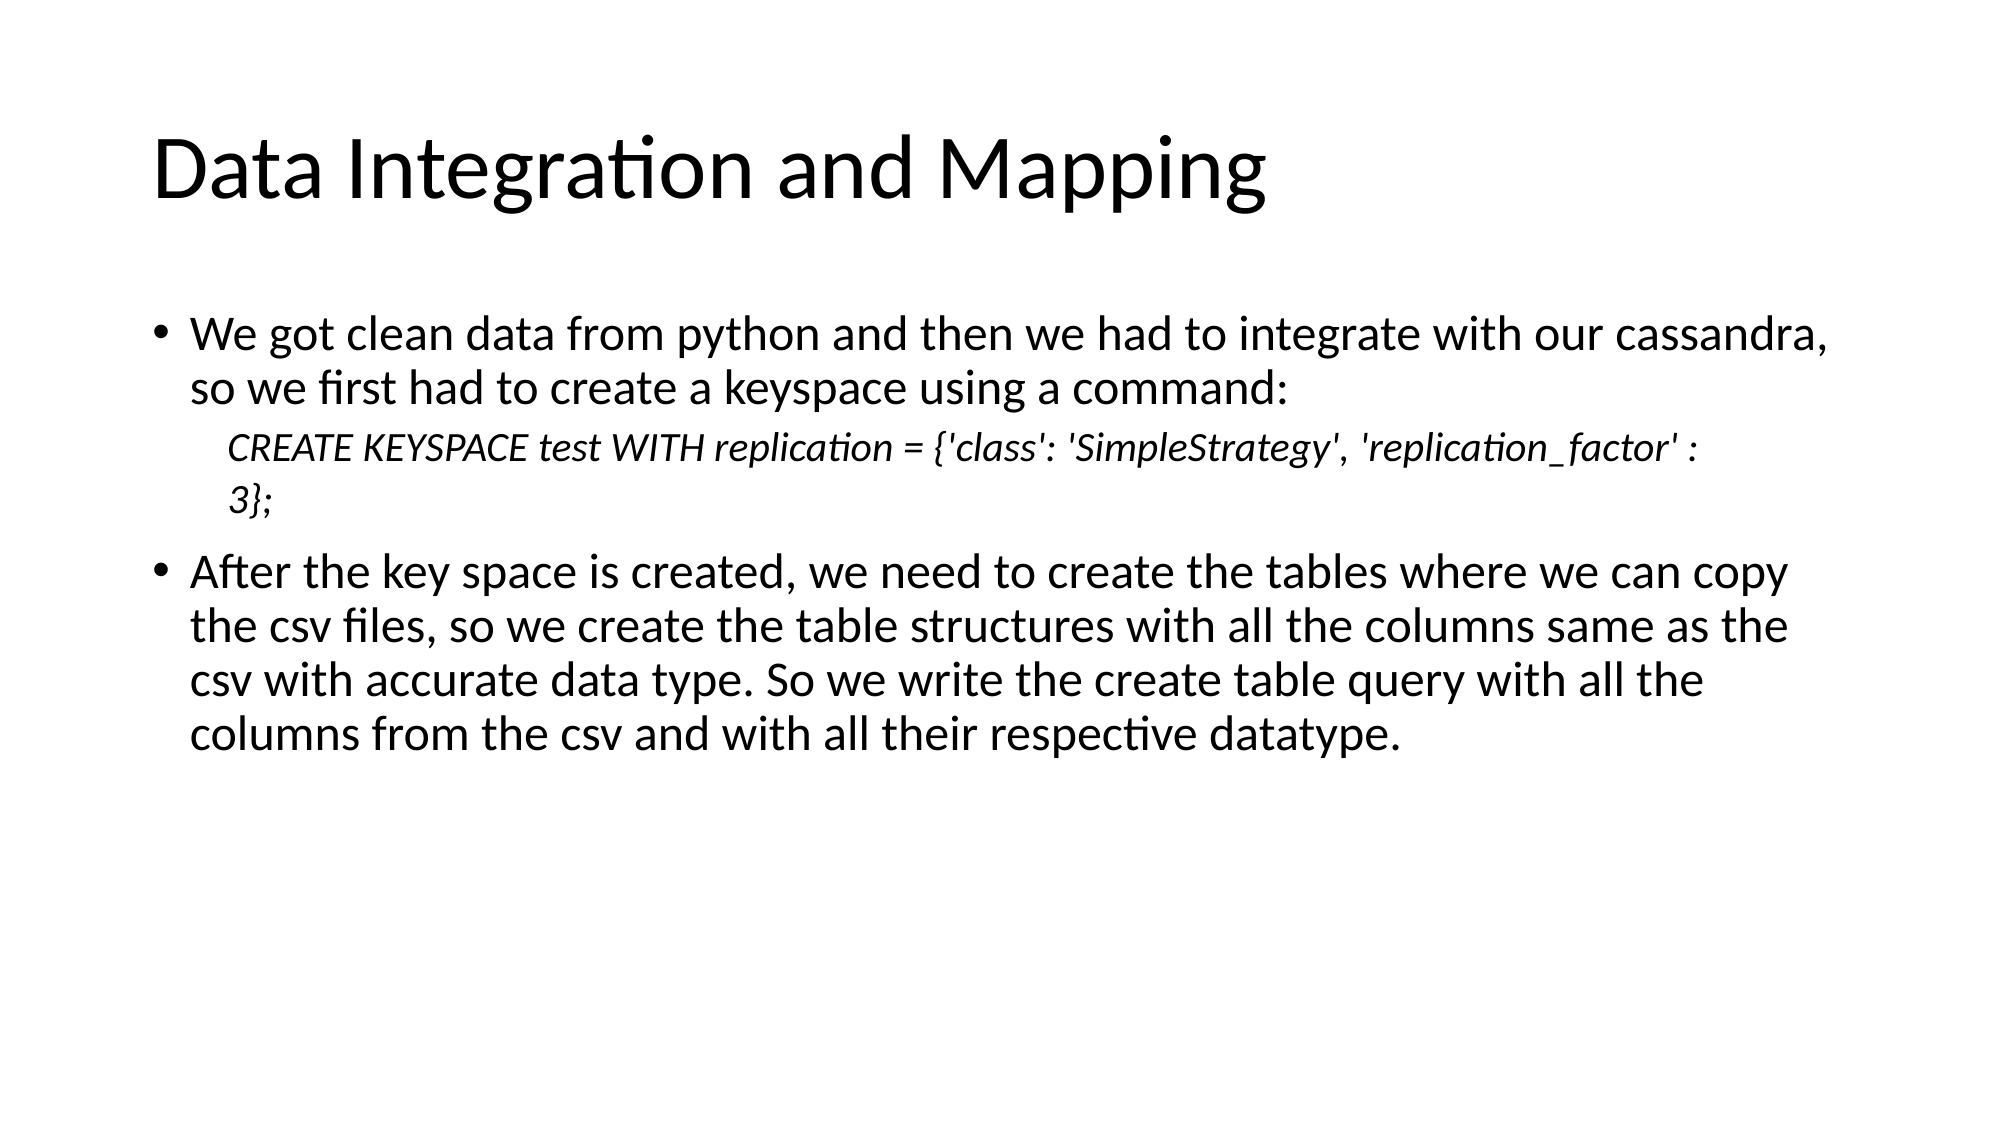

# Data Integration and Mapping
We got clean data from python and then we had to integrate with our cassandra, so we first had to create a keyspace using a command:
CREATE KEYSPACE test WITH replication = {'class': 'SimpleStrategy', 'replication_factor' : 3};
After the key space is created, we need to create the tables where we can copy the csv files, so we create the table structures with all the columns same as the csv with accurate data type. So we write the create table query with all the columns from the csv and with all their respective datatype.